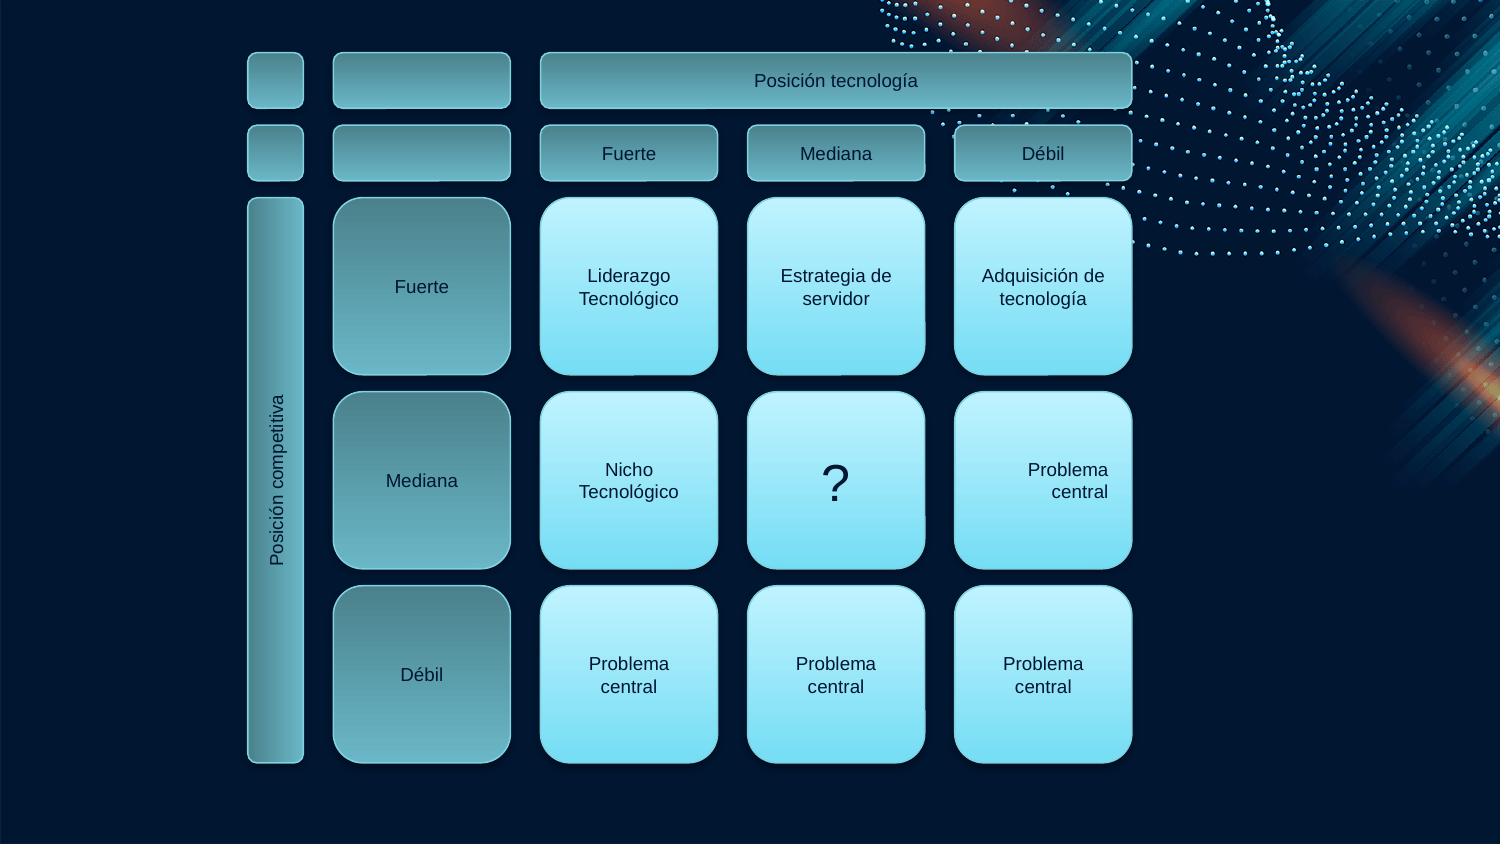

Posición tecnología

Débil
Mediana
Fuerte
Fuerte
Liderazgo
Tecnológico
Estrategia de servidor
Adquisición de tecnología
Mediana
Nicho Tecnológico
?
Problema central
Posición competitiva
Problema central
Problema central
Problema central
Débil